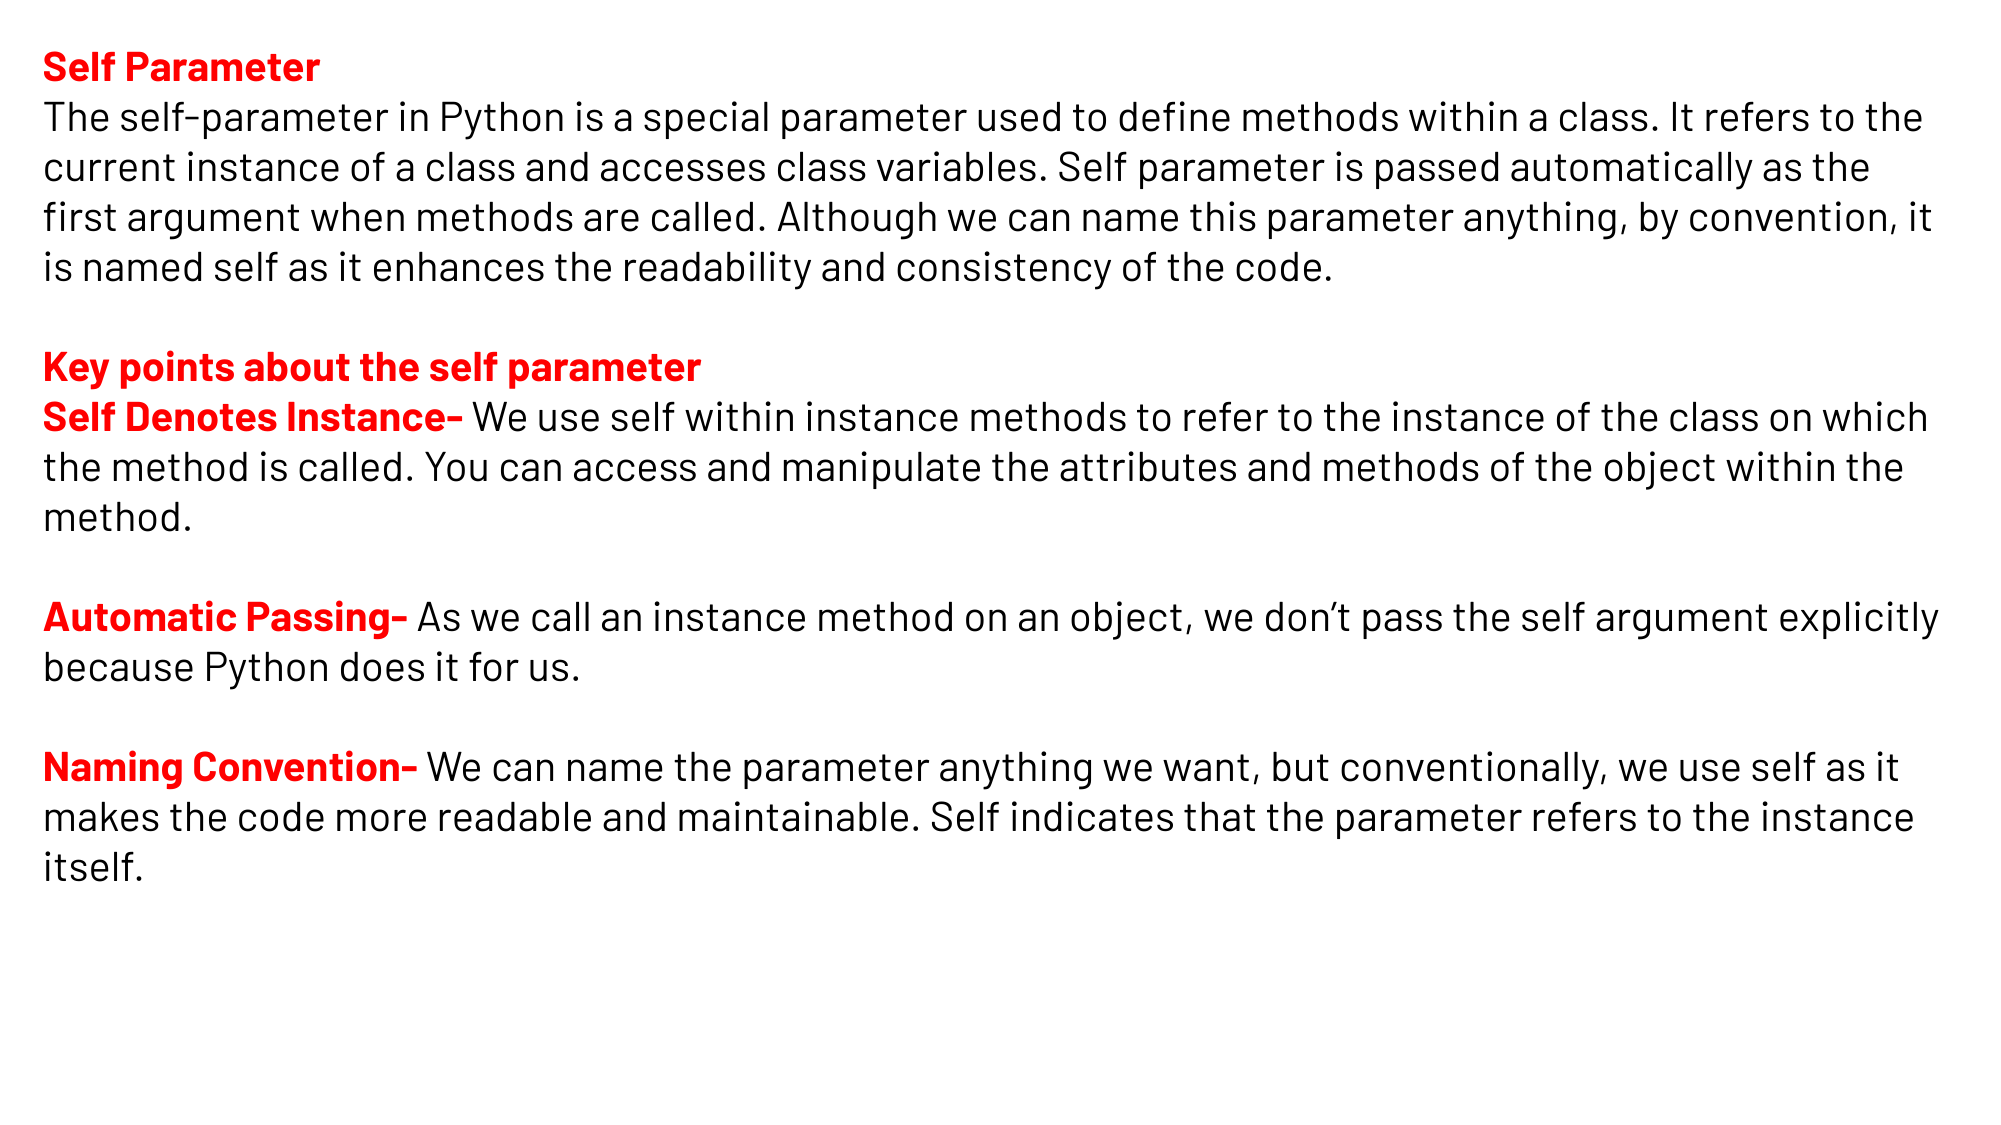

Self Parameter
The self-parameter in Python is a special parameter used to define methods within a class. It refers to the current instance of a class and accesses class variables. Self parameter is passed automatically as the first argument when methods are called. Although we can name this parameter anything, by convention, it is named self as it enhances the readability and consistency of the code.

Key points about the self parameter
Self Denotes Instance- We use self within instance methods to refer to the instance of the class on which the method is called. You can access and manipulate the attributes and methods of the object within the method.

Automatic Passing- As we call an instance method on an object, we don’t pass the self argument explicitly because Python does it for us.

Naming Convention- We can name the parameter anything we want, but conventionally, we use self as it makes the code more readable and maintainable. Self indicates that the parameter refers to the instance itself.